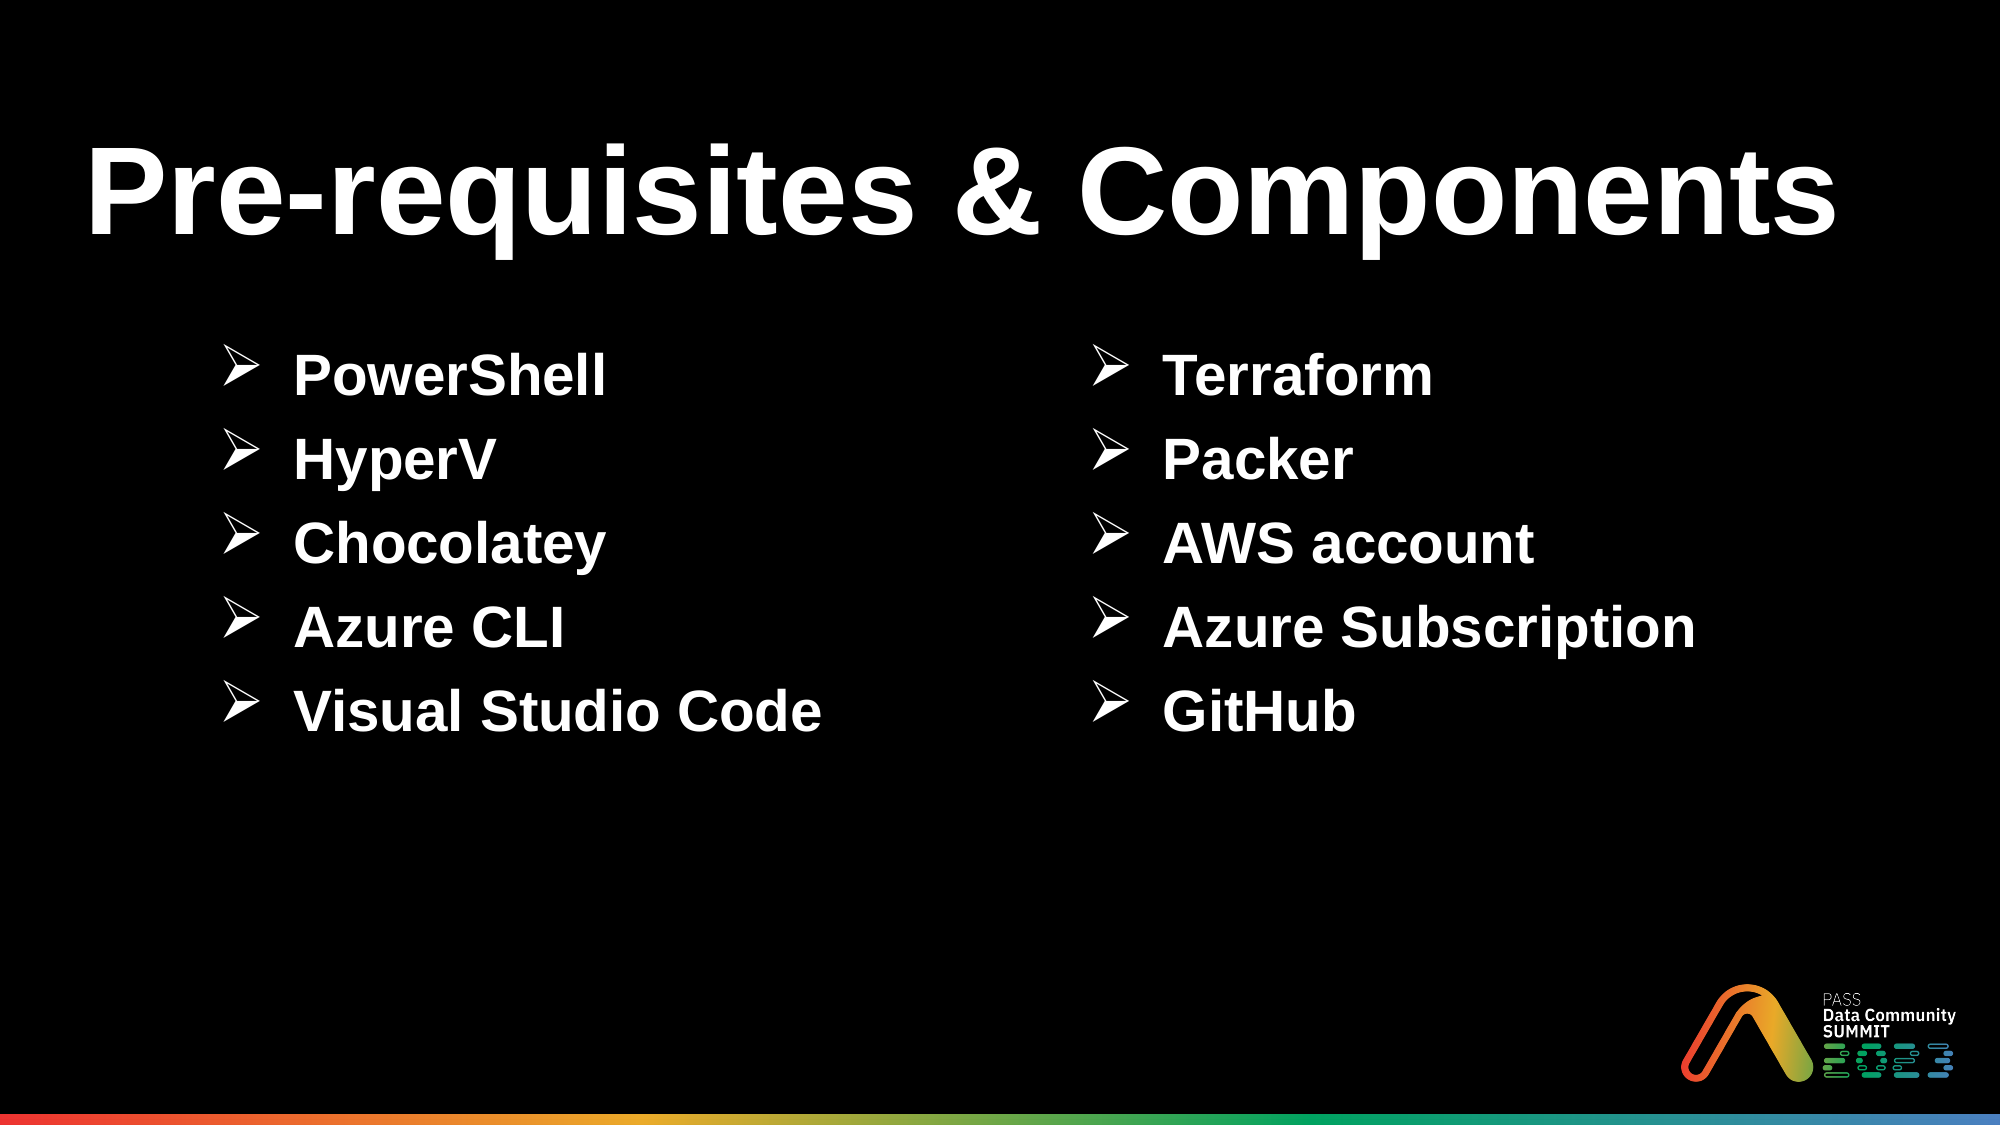

# Pre-requisites & Components
PowerShell
HyperV
Chocolatey
Azure CLI
Visual Studio Code

Terraform
Packer
AWS account
Azure Subscription
GitHub